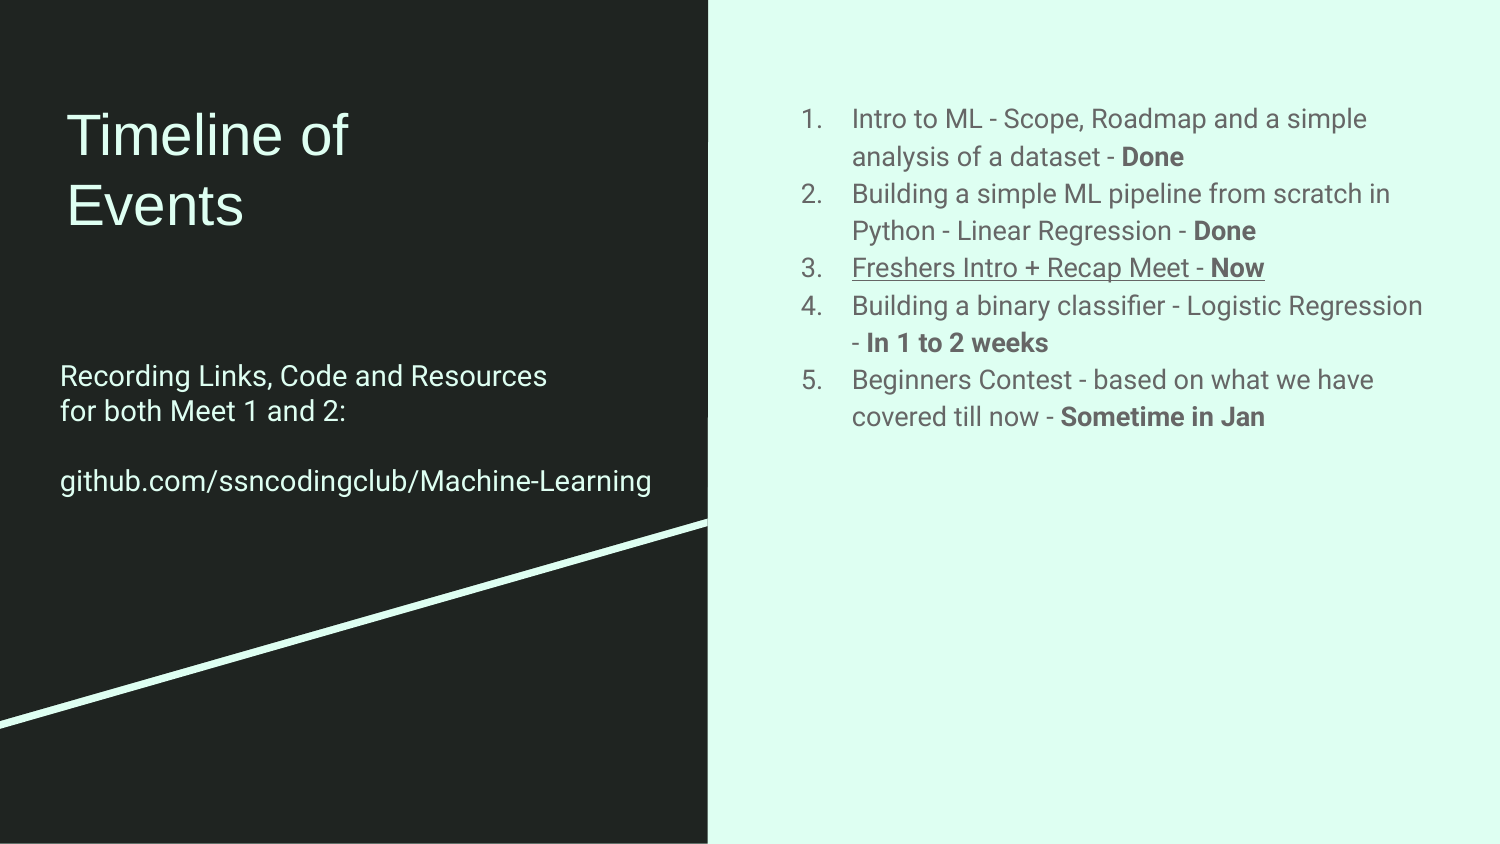

# Timeline of
Events
Intro to ML - Scope, Roadmap and a simple analysis of a dataset - Done
Building a simple ML pipeline from scratch in Python - Linear Regression - Done
Freshers Intro + Recap Meet - Now
Building a binary classifier - Logistic Regression - In 1 to 2 weeks
Beginners Contest - based on what we have covered till now - Sometime in Jan
Recording Links, Code and Resources
for both Meet 1 and 2:

github.com/ssncodingclub/Machine-Learning